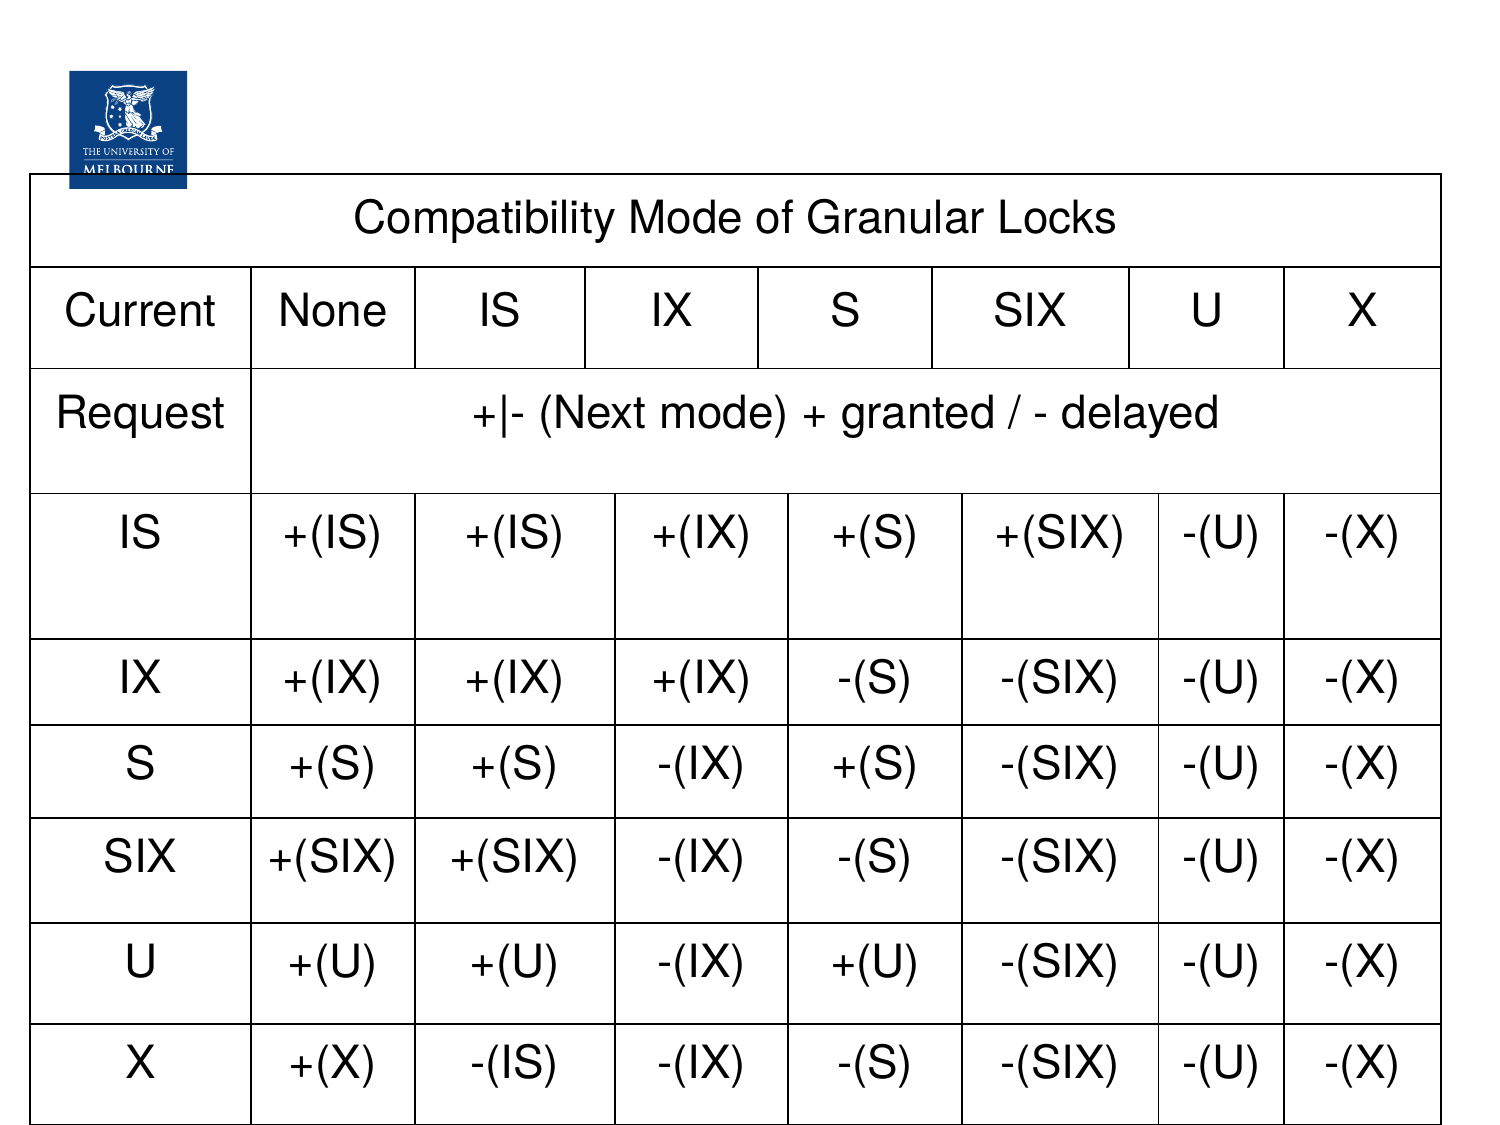

| Compatibility Mode of Granular Locks |  |  |  |  |  |  |  |  |  |  |  |
| --- | --- | --- | --- | --- | --- | --- | --- | --- | --- | --- | --- |
| Current | None | IS | IX |  | S |  | SIX |  | U |  | X |
| Request | +|- (Next mode) + granted / - delayed |  |  |  |  |  |  |  |  |  |  |
| IS | +(IS) | +(IS) |  | +(IX) |  | +(S) |  | +(SIX) |  | -(U) | -(X) |
| IX | +(IX) | +(IX) |  | +(IX) |  | -(S) |  | -(SIX) |  | -(U) | -(X) |
| S | +(S) | +(S) |  | -(IX) |  | +(S) |  | -(SIX) |  | -(U) | -(X) |
| SIX | +(SIX) | +(SIX) |  | -(IX) |  | -(S) |  | -(SIX) |  | -(U) | -(X) |
| U | +(U) | +(U) |  | -(IX) |  | +(U) |  | -(SIX) |  | -(U) | -(X) |
| X | +(X) | -(IS) |  | -(IX) |  | -(S) |  | -(SIX) |  | -(U) | -(X) |